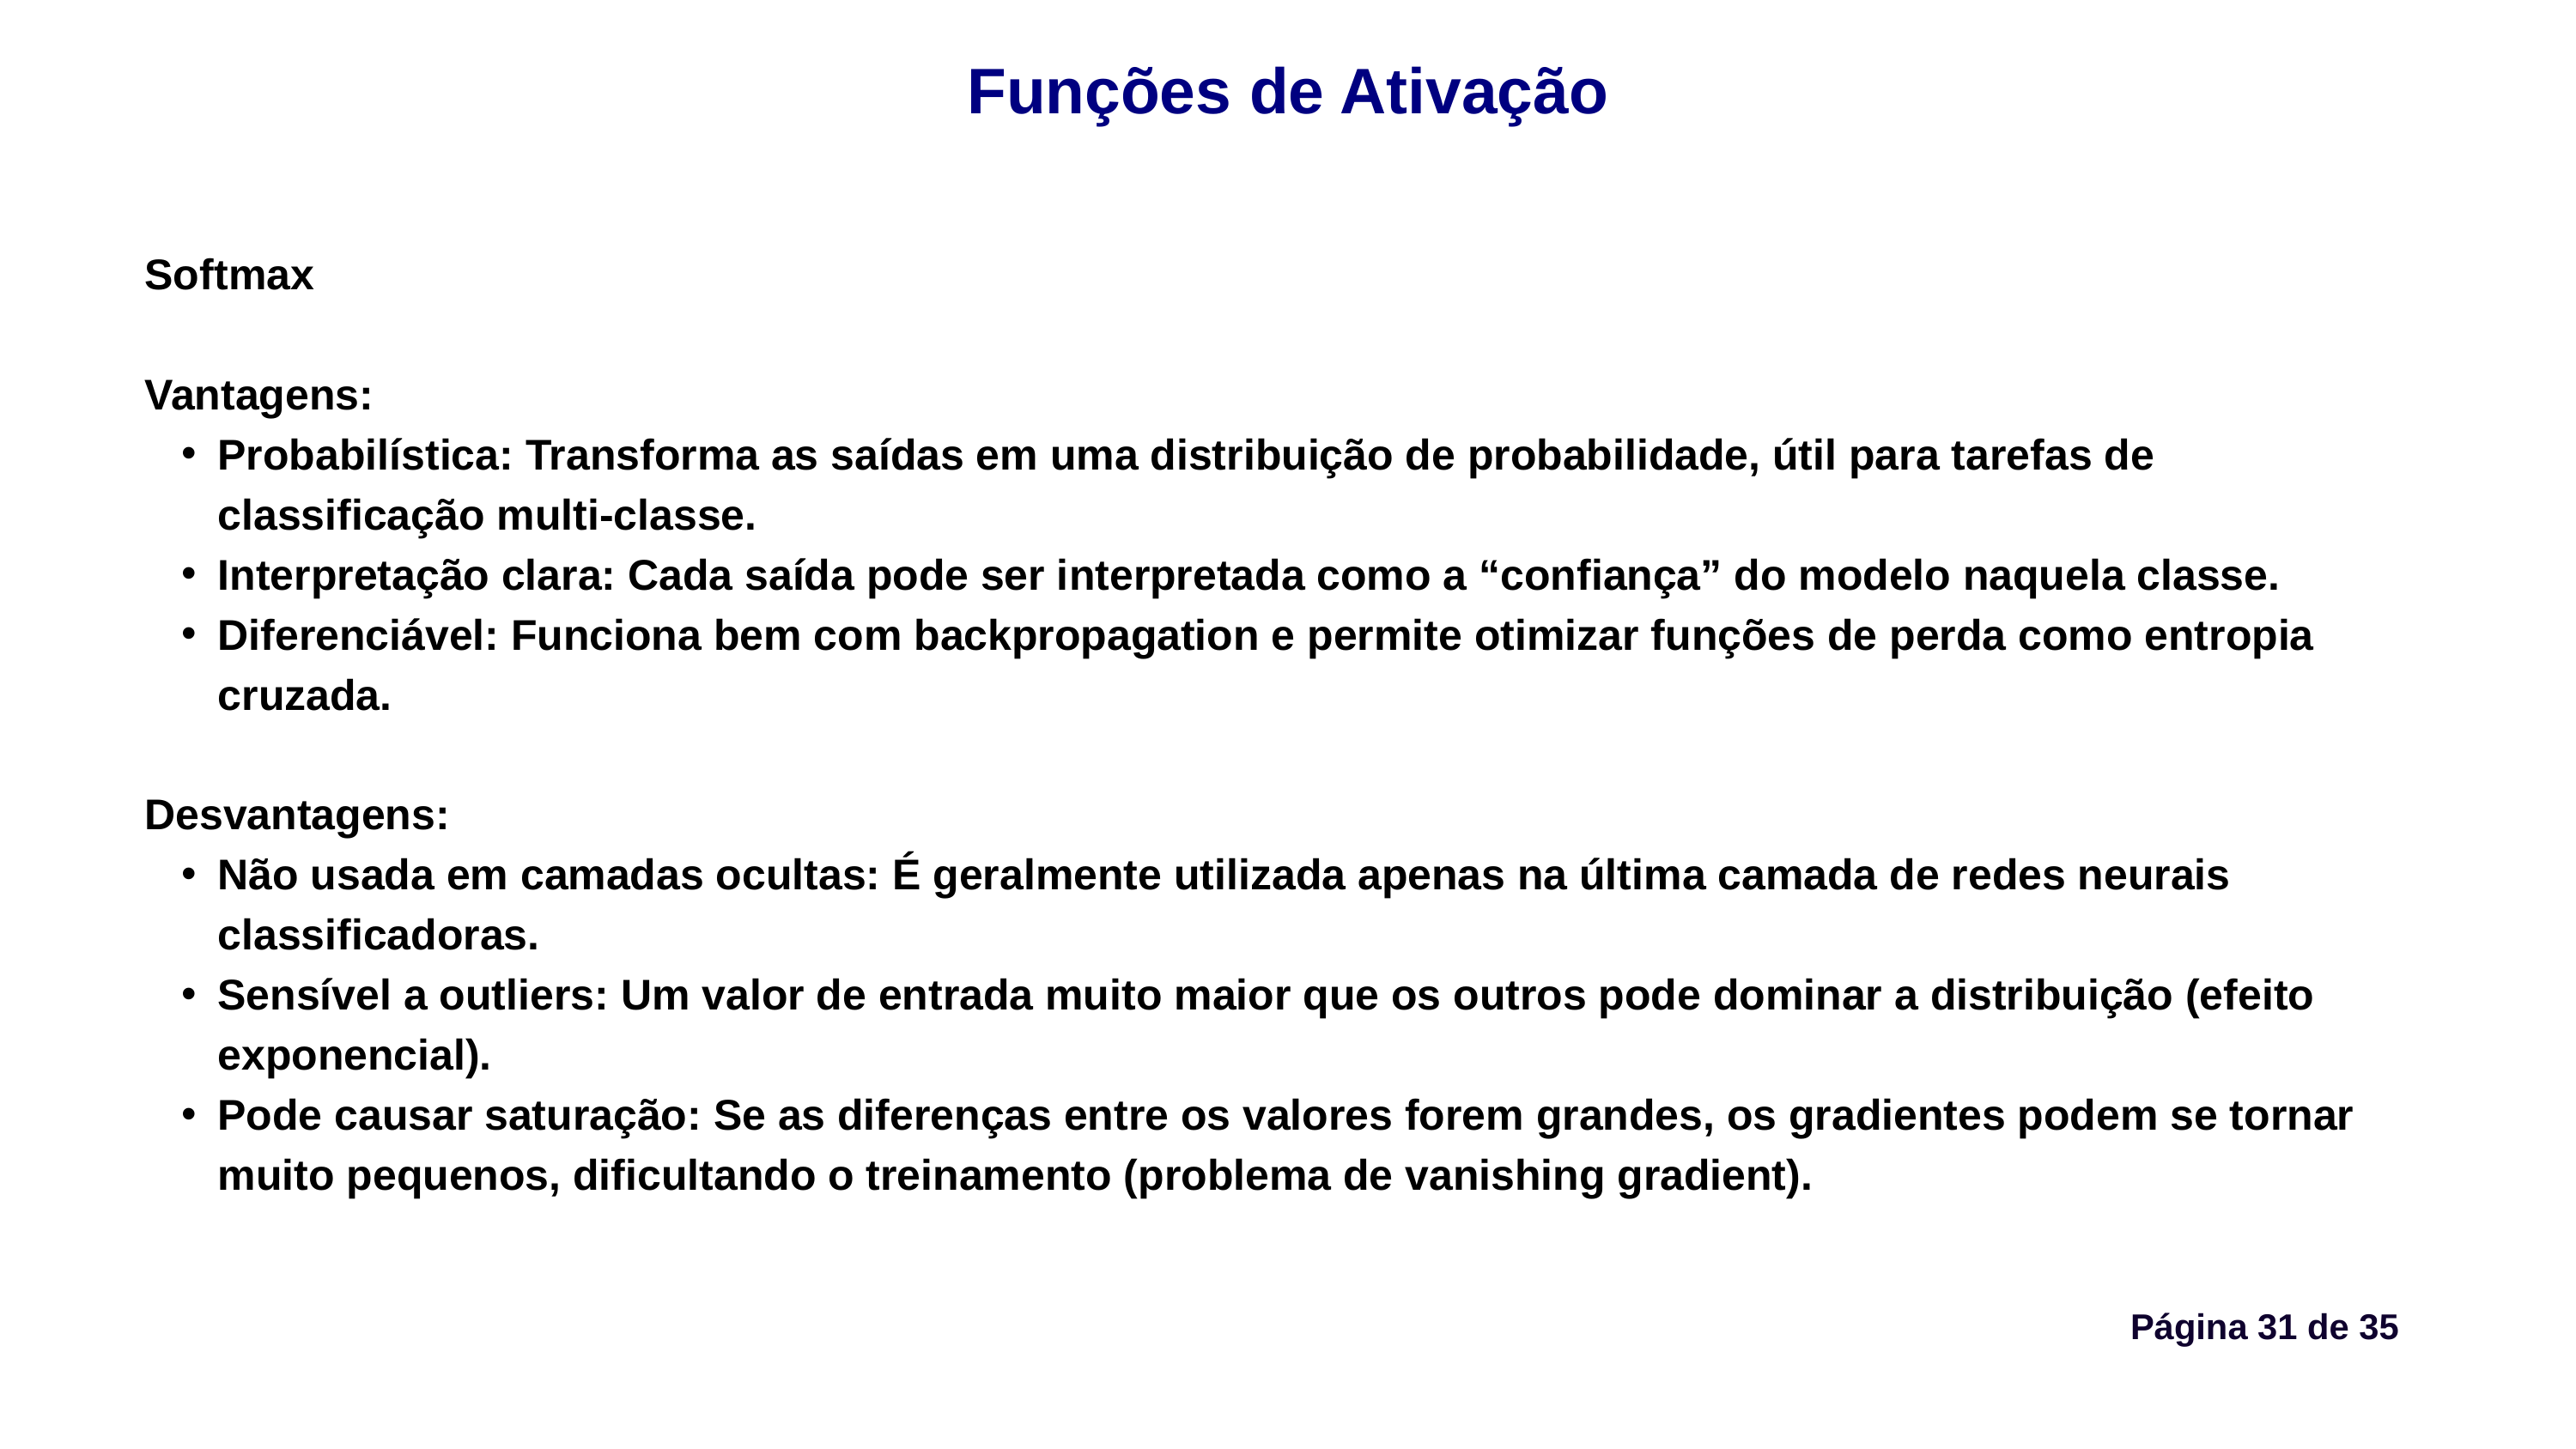

Funções de Ativação

Softmax

Vantagens:
Probabilística: Transforma as saídas em uma distribuição de probabilidade, útil para tarefas de classificação multi-classe.
Interpretação clara: Cada saída pode ser interpretada como a “confiança” do modelo naquela classe.
Diferenciável: Funciona bem com backpropagation e permite otimizar funções de perda como entropia cruzada.

Desvantagens:
Não usada em camadas ocultas: É geralmente utilizada apenas na última camada de redes neurais classificadoras.
Sensível a outliers: Um valor de entrada muito maior que os outros pode dominar a distribuição (efeito exponencial).
Pode causar saturação: Se as diferenças entre os valores forem grandes, os gradientes podem se tornar muito pequenos, dificultando o treinamento (problema de vanishing gradient).
Página 31 de 35